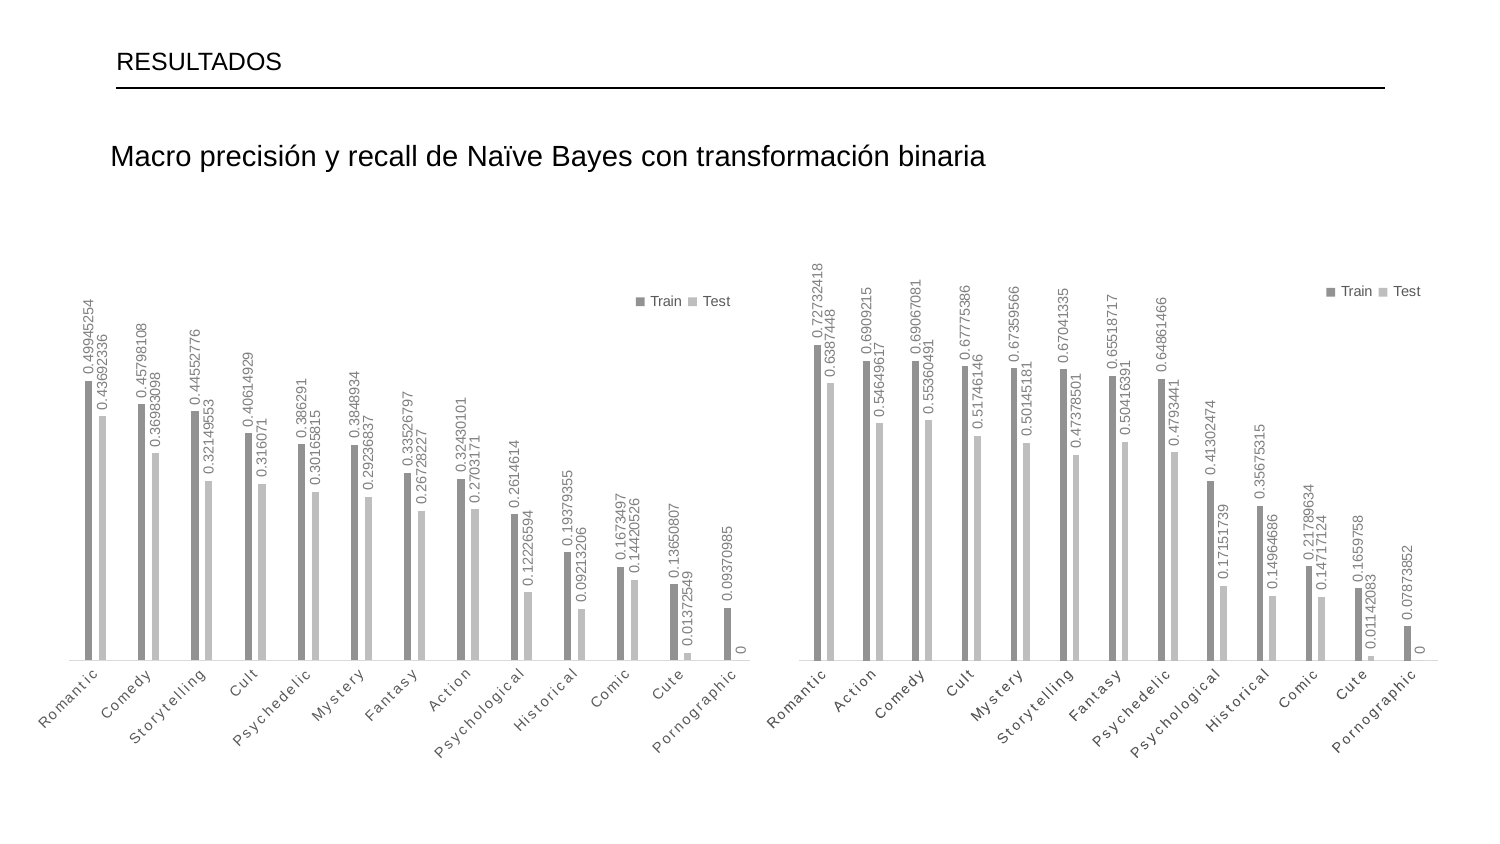

RESULTADOS
Macro precisión y recall de Naïve Bayes con transformación binaria

### Chart

| Category | Train | Test |
|---|---|---|
| Romantic | 0.72732418 | 0.6387448 |
| Action | 0.6909215 | 0.54649617 |
| Comedy | 0.69067081 | 0.55360491 |
| Cult | 0.67775386 | 0.51746146 |
| Mystery | 0.67359566 | 0.50145181 |
| Storytelling | 0.67041335 | 0.47378501 |
| Fantasy | 0.65518717 | 0.50416391 |
| Psychedelic | 0.64861466 | 0.4793441 |
| Psychological | 0.41302474 | 0.17151739 |
| Historical | 0.35675315 | 0.14964686 |
| Comic | 0.21789634 | 0.14717124 |
| Cute | 0.1659758 | 0.01142083 |
| Pornographic | 0.07873852 | 0.0 |

### Chart

| Category | Train | Test |
|---|---|---|
| Romantic | 0.49945254 | 0.43692336 |
| Comedy | 0.45798108 | 0.36983098 |
| Storytelling | 0.44552776 | 0.32149553 |
| Cult | 0.40614929 | 0.316071 |
| Psychedelic | 0.386291 | 0.30165815 |
| Mystery | 0.3848934 | 0.29236837 |
| Fantasy | 0.33526797 | 0.26728227 |
| Action | 0.32430101 | 0.2703171 |
| Psychological | 0.2614614 | 0.12226594 |
| Historical | 0.19379355 | 0.09213206 |
| Comic | 0.1673497 | 0.14420526 |
| Cute | 0.13650807 | 0.01372549 |
| Pornographic | 0.09370985 | 0.0 |